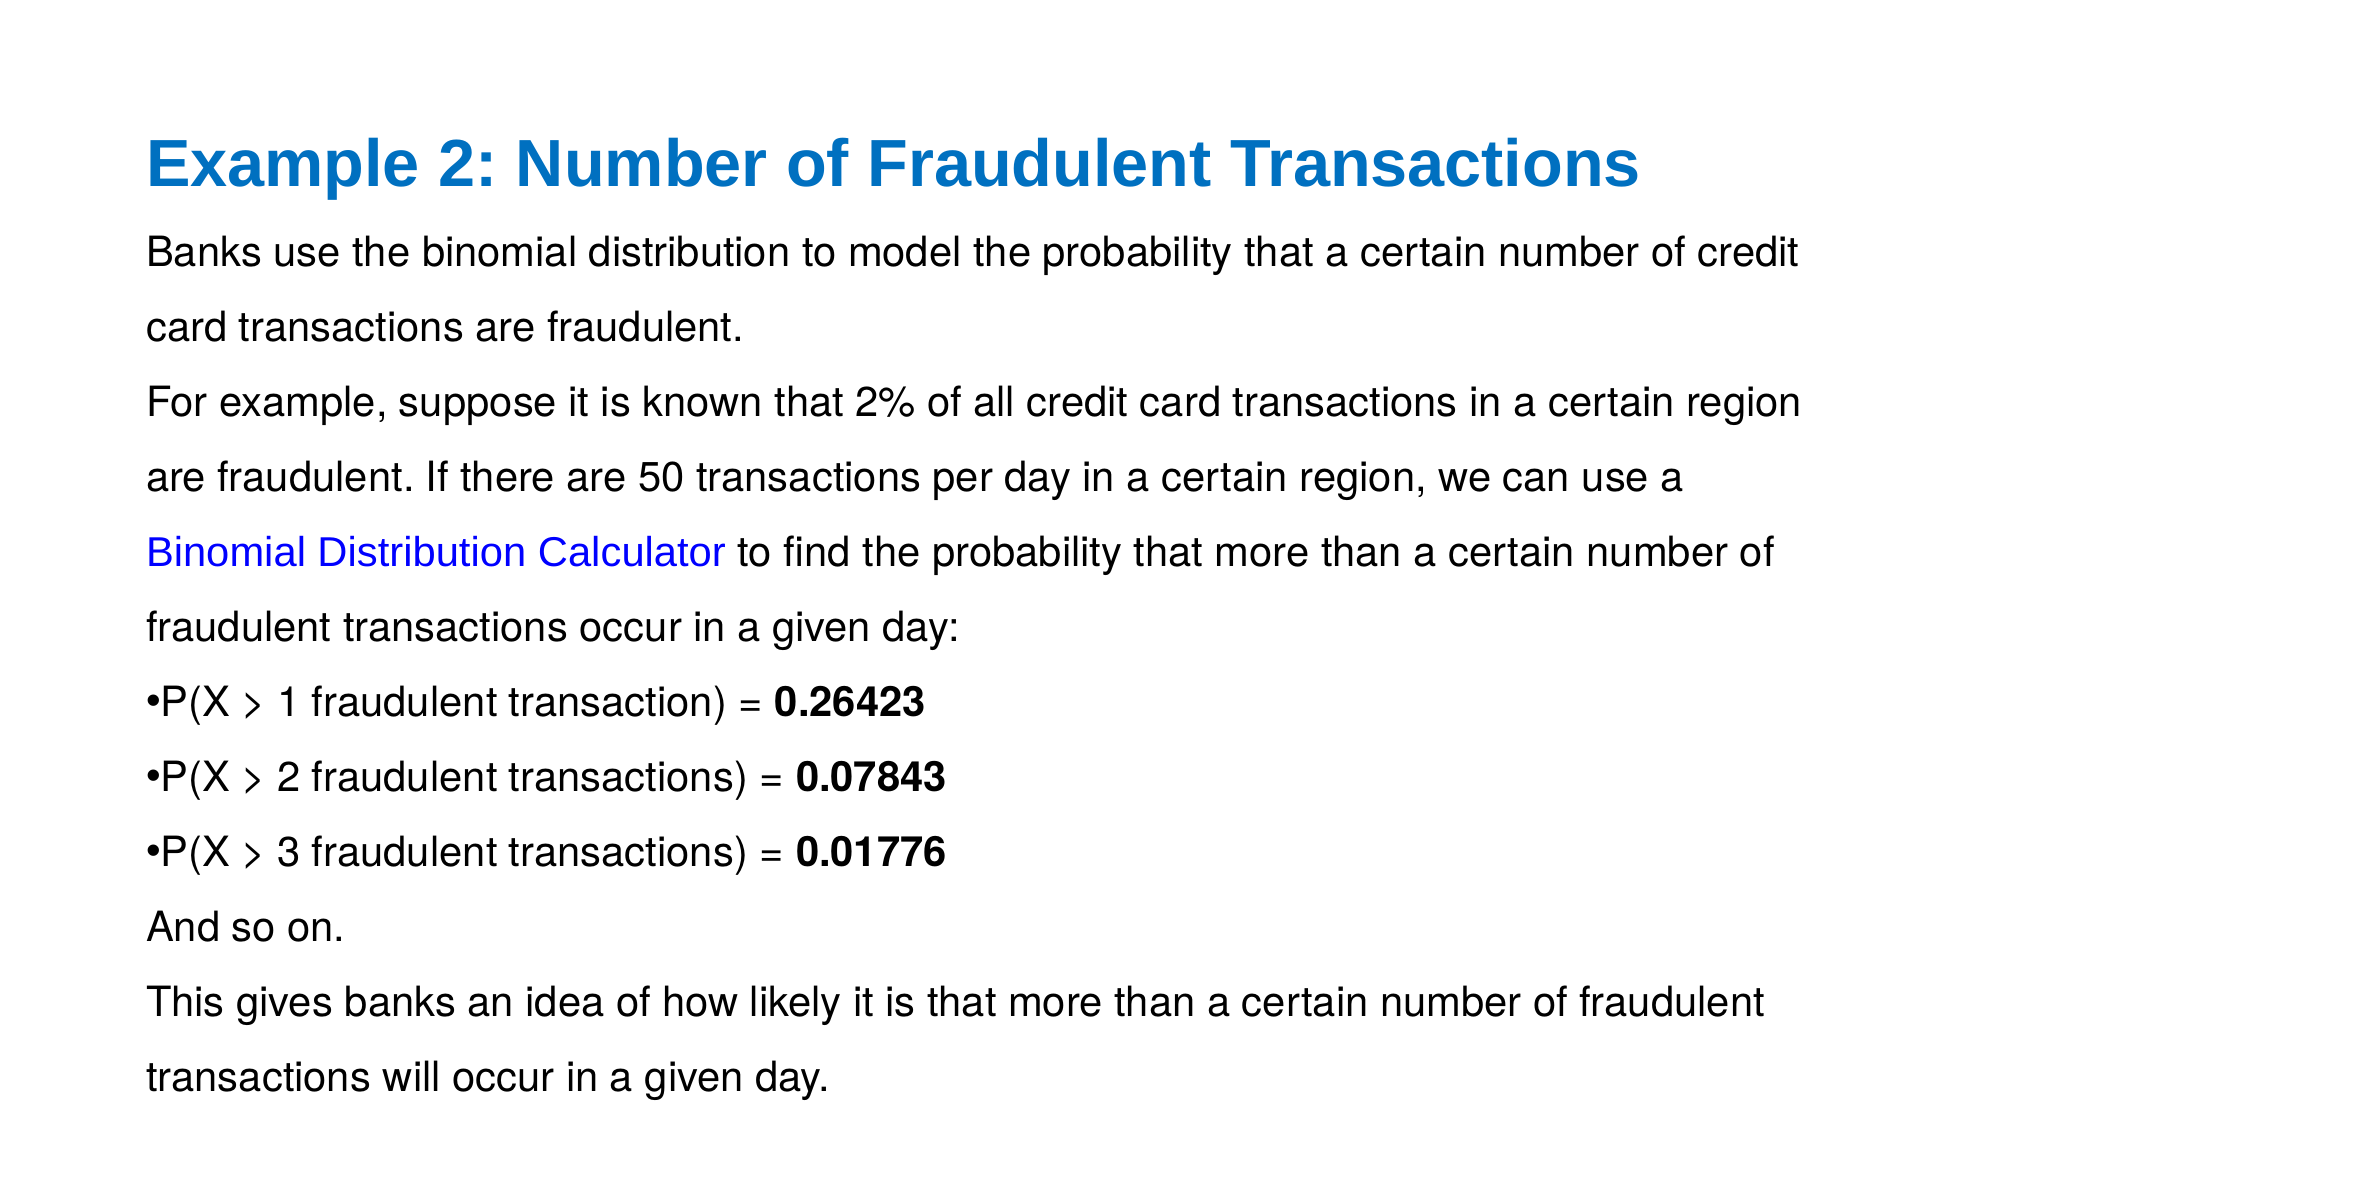

Example 2: Number of Fraudulent Transactions
Banks use the binomial distribution to model the probability that a certain number of credit card transactions are fraudulent.
For example, suppose it is known that 2% of all credit card transactions in a certain region are fraudulent. If there are 50 transactions per day in a certain region, we can use a Binomial Distribution Calculator to find the probability that more than a certain number of fraudulent transactions occur in a given day:
P(X > 1 fraudulent transaction) = 0.26423
P(X > 2 fraudulent transactions) = 0.07843
P(X > 3 fraudulent transactions) = 0.01776
And so on.
This gives banks an idea of how likely it is that more than a certain number of fraudulent transactions will occur in a given day.